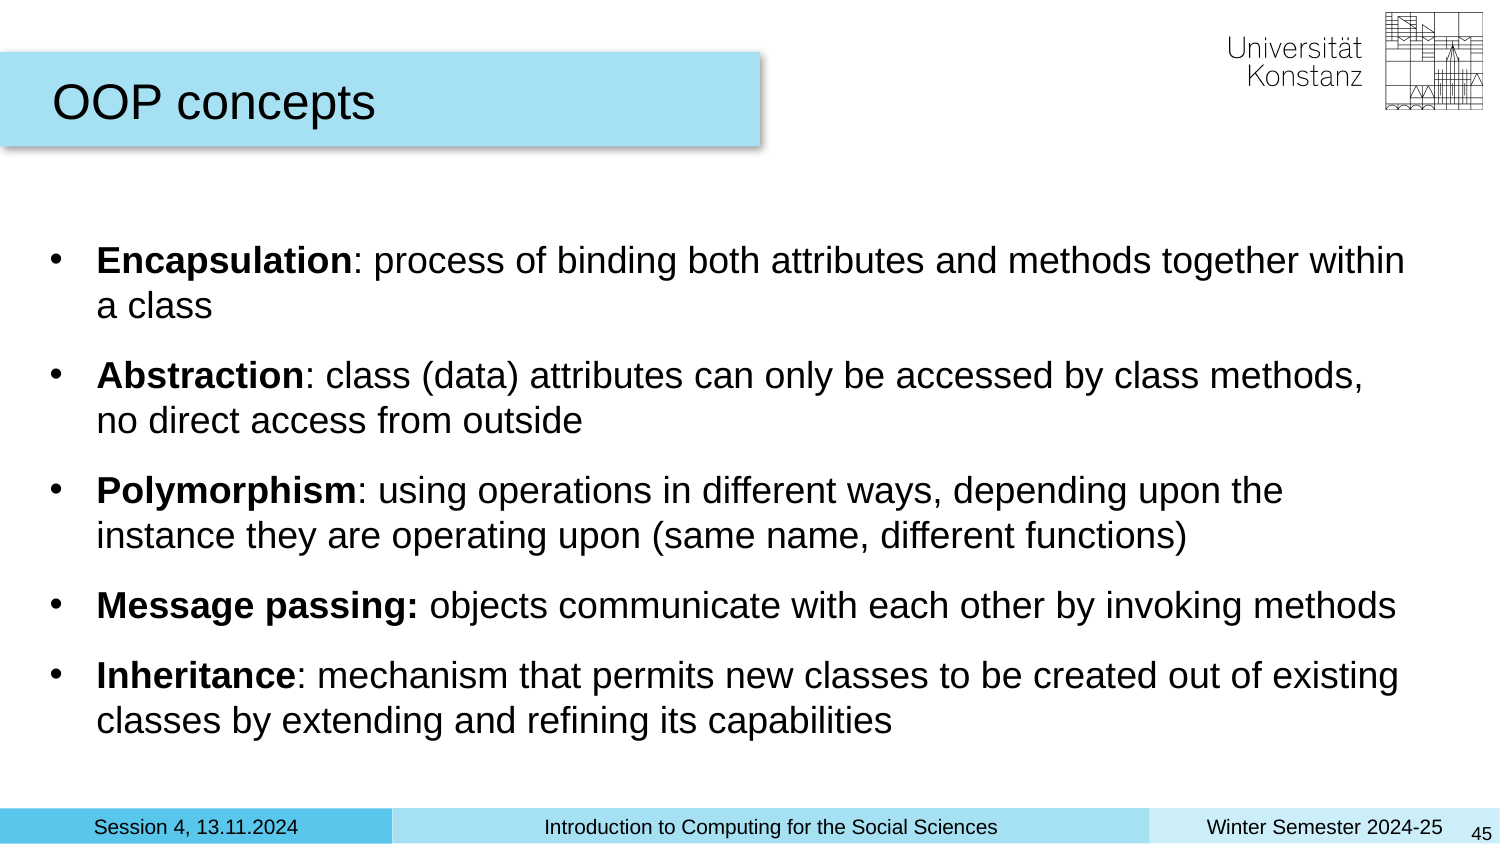

OOP concepts
Encapsulation: process of binding both attributes and methods together within a class
Abstraction: class (data) attributes can only be accessed by class methods, no direct access from outside
Polymorphism: using operations in different ways, depending upon the instance they are operating upon (same name, different functions)
Message passing: objects communicate with each other by invoking methods
Inheritance: mechanism that permits new classes to be created out of existing classes by extending and refining its capabilities
45